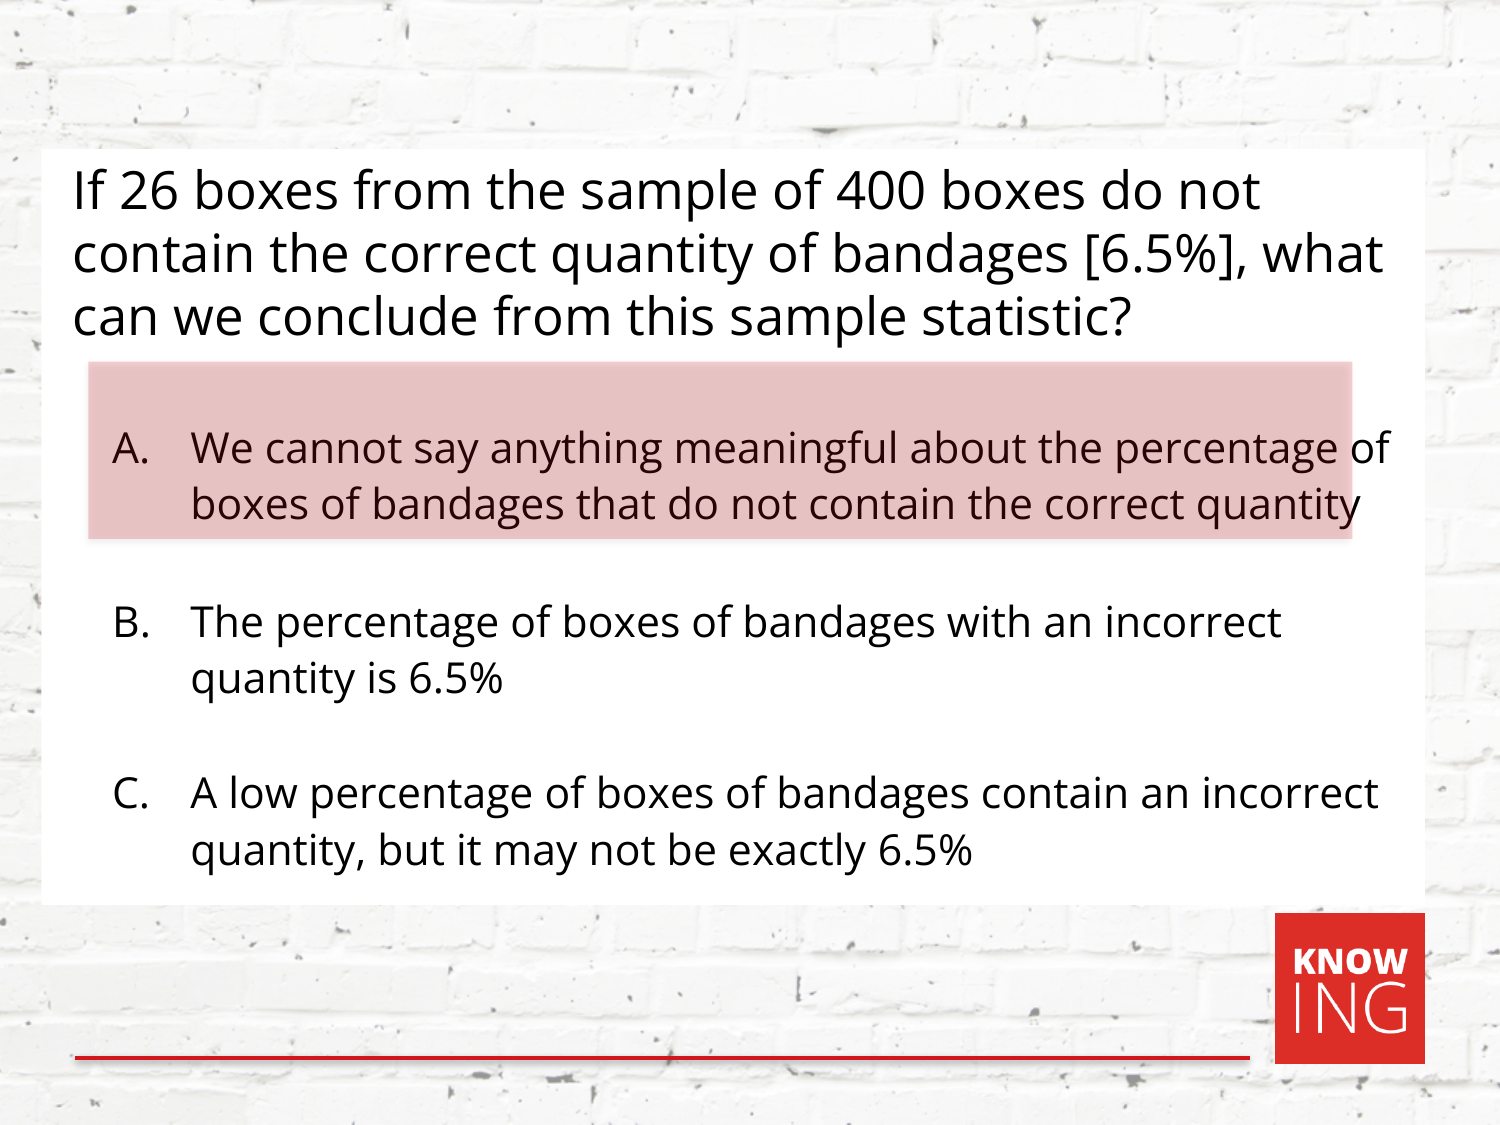

If 26 boxes from the sample of 400 boxes do not contain the correct quantity of bandages [6.5%], what can we conclude from this sample statistic?

We cannot say anything meaningful about the percentage of boxes of bandages that do not contain the correct quantity

The percentage of boxes of bandages with an incorrect quantity is 6.5%

A low percentage of boxes of bandages contain an incorrect quantity, but it may not be exactly 6.5%